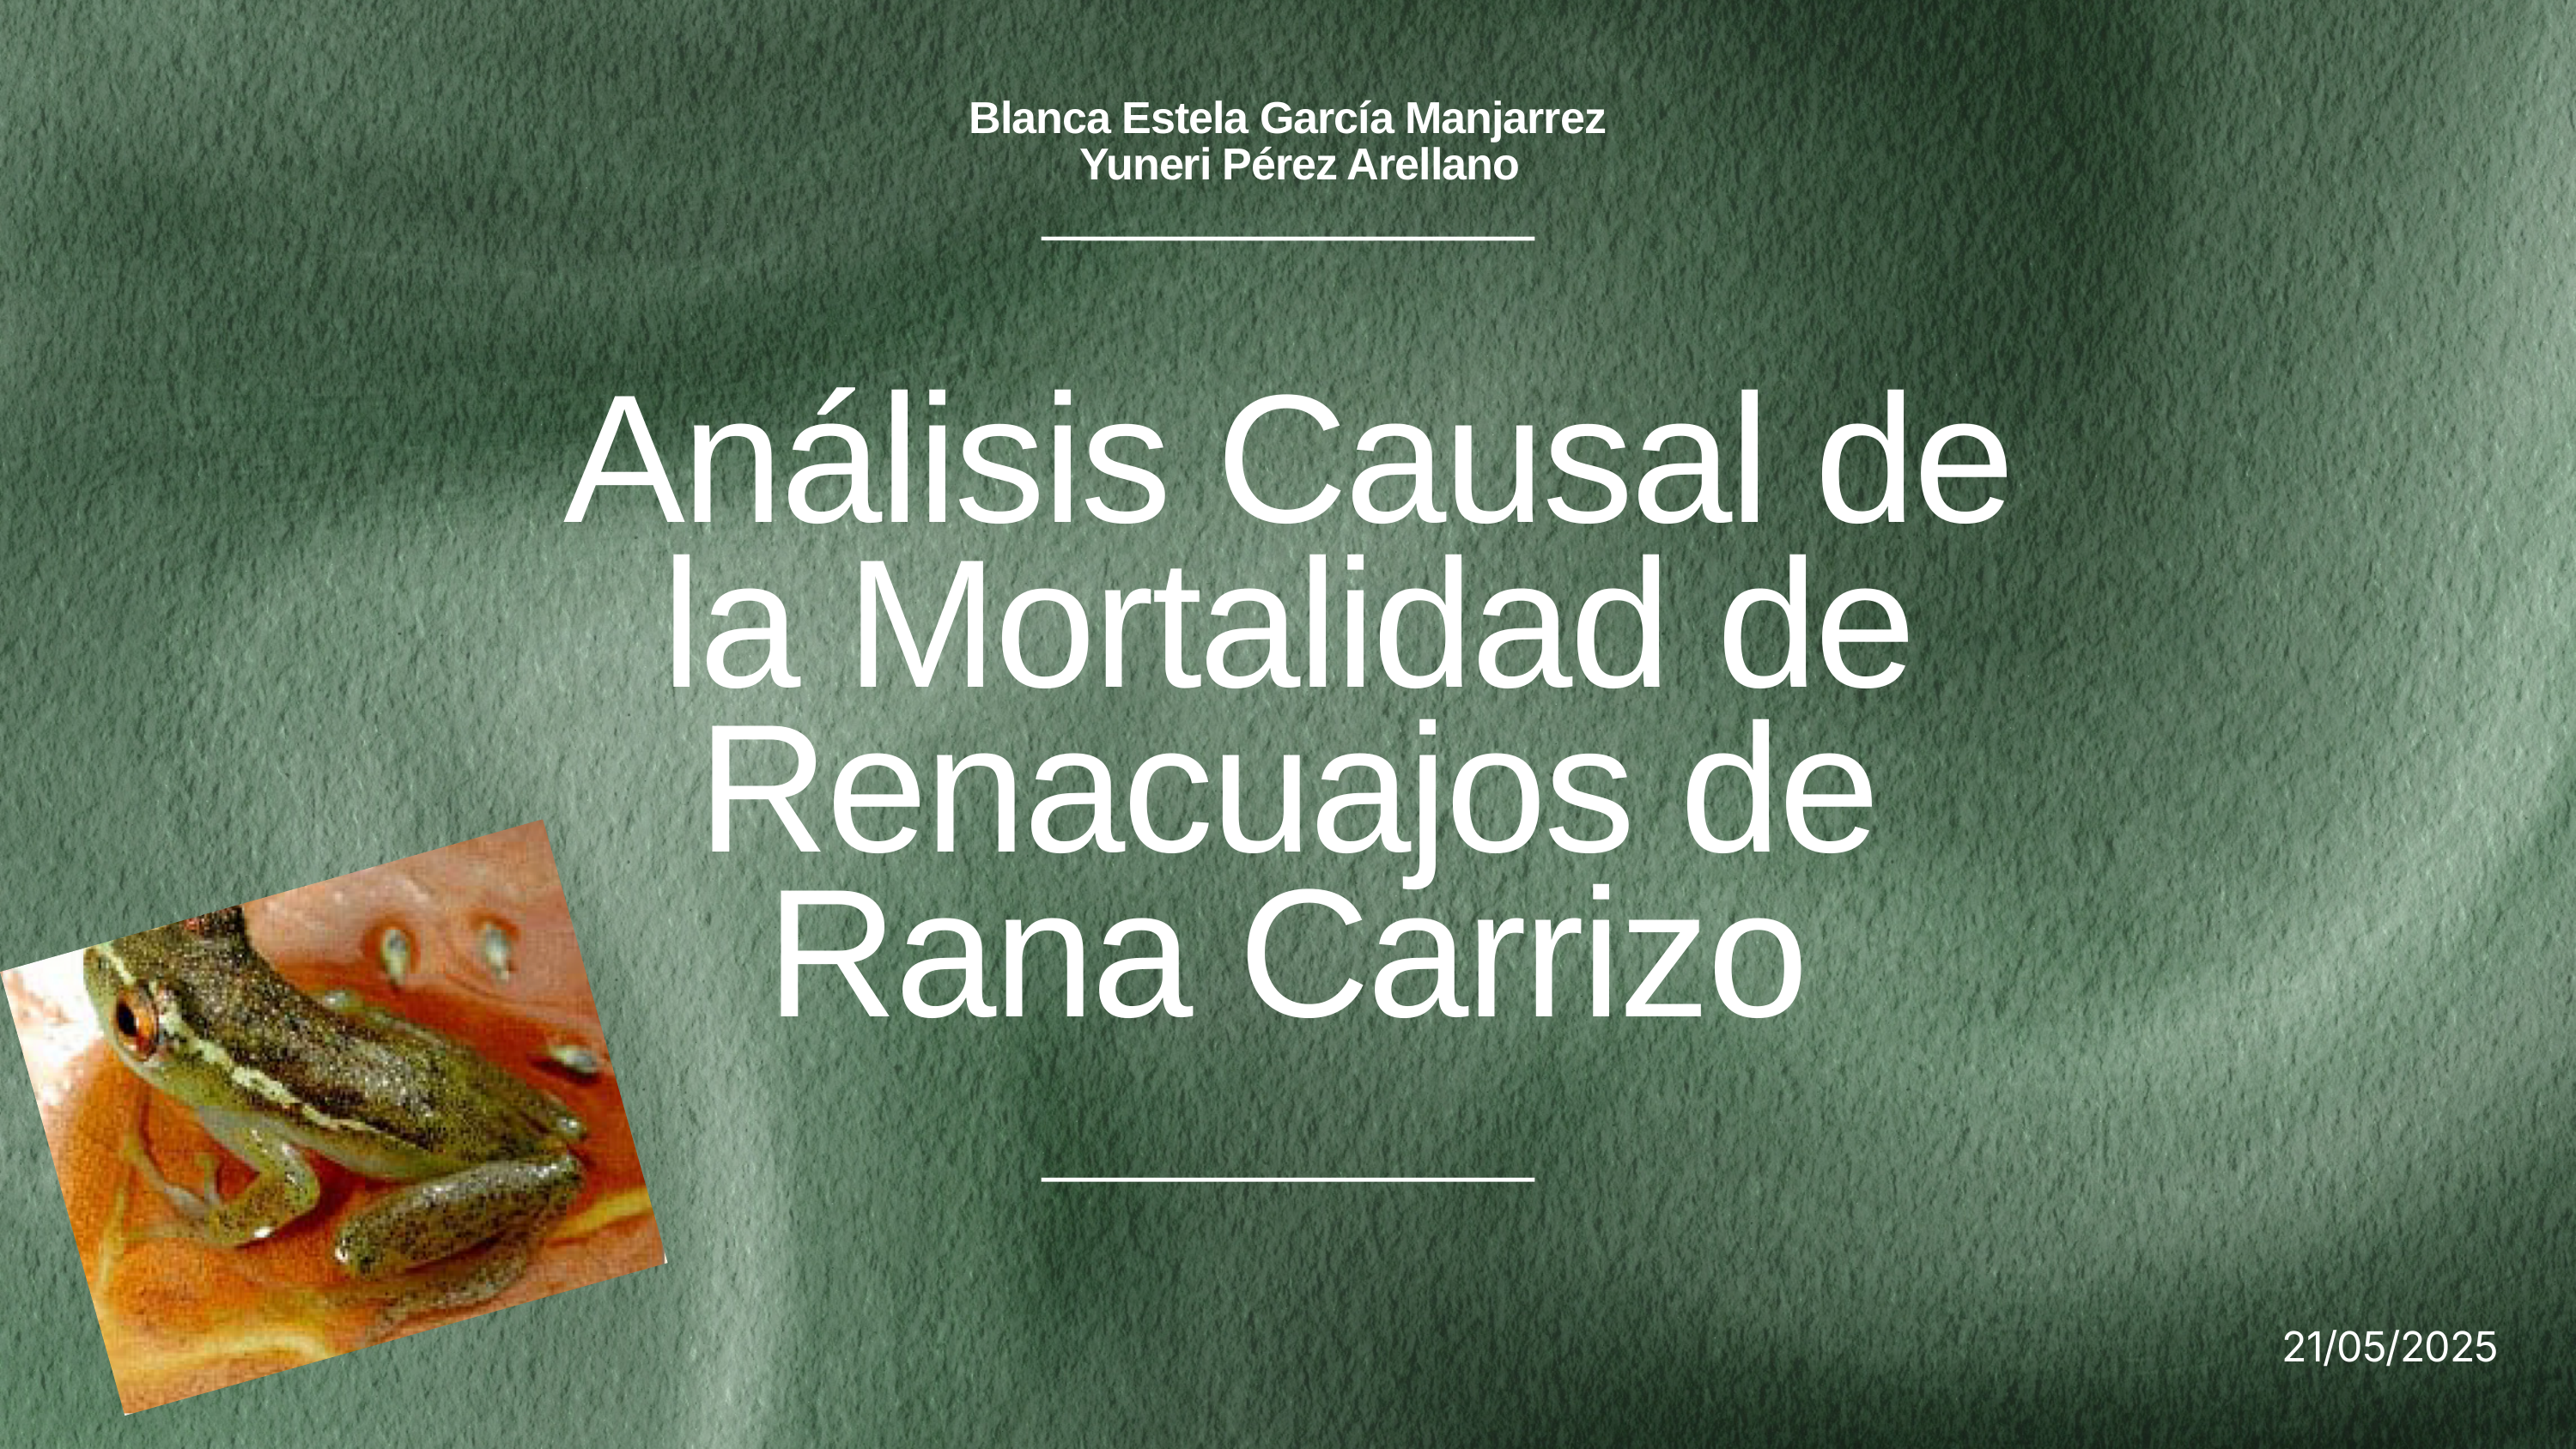

Blanca Estela García Manjarrez
  Yuneri Pérez Arellano

Análisis Causal de la Mortalidad de Renacuajos de Rana Carrizo

21/05/2025